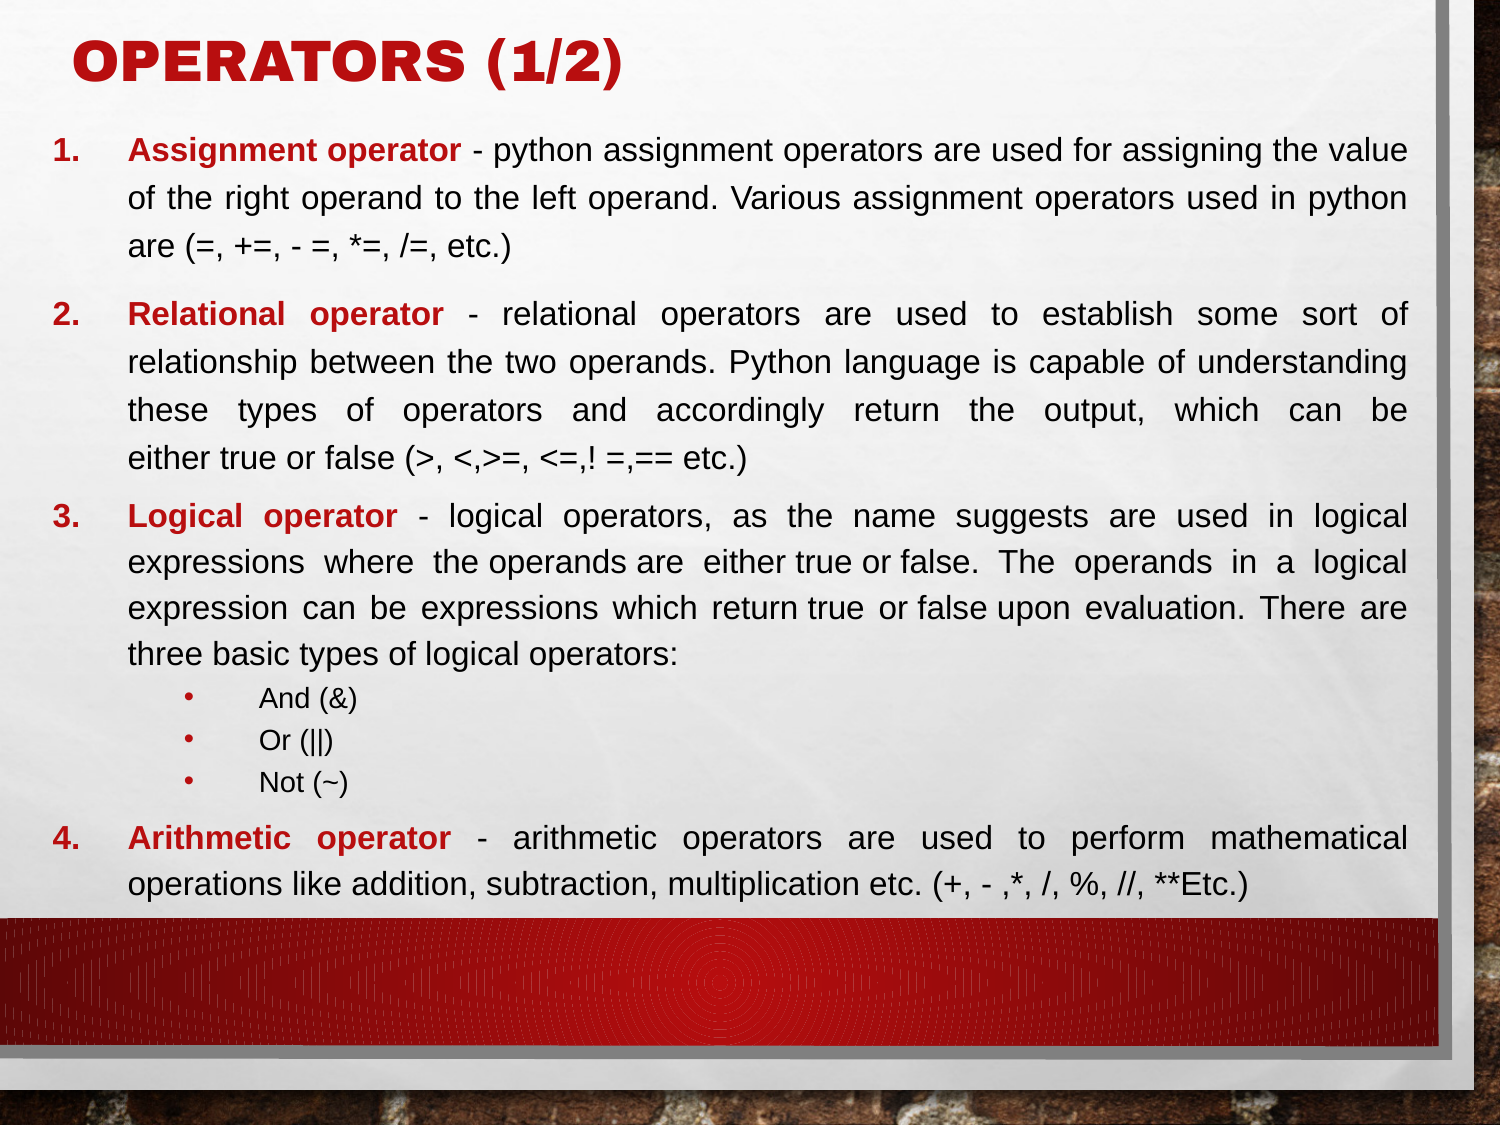

# Operators (1/2)
Assignment operator - python assignment operators are used for assigning the value of the right operand to the left operand. Various assignment operators used in python are (=, +=, - =, *=, /=, etc.)
Relational operator - relational operators are used to establish some sort of relationship between the two operands. Python language is capable of understanding these types of operators and accordingly return the output, which can be either true or false (>, <,>=, <=,! =,== etc.)
Logical operator - logical operators, as the name suggests are used in logical expressions where the operands are either true or false. The operands in a logical expression can be expressions which return true or false upon evaluation. There are three basic types of logical operators:
And (&)
Or (||)
Not (~)
Arithmetic operator - arithmetic operators are used to perform mathematical operations like addition, subtraction, multiplication etc. (+, - ,*, /, %, //, **Etc.)